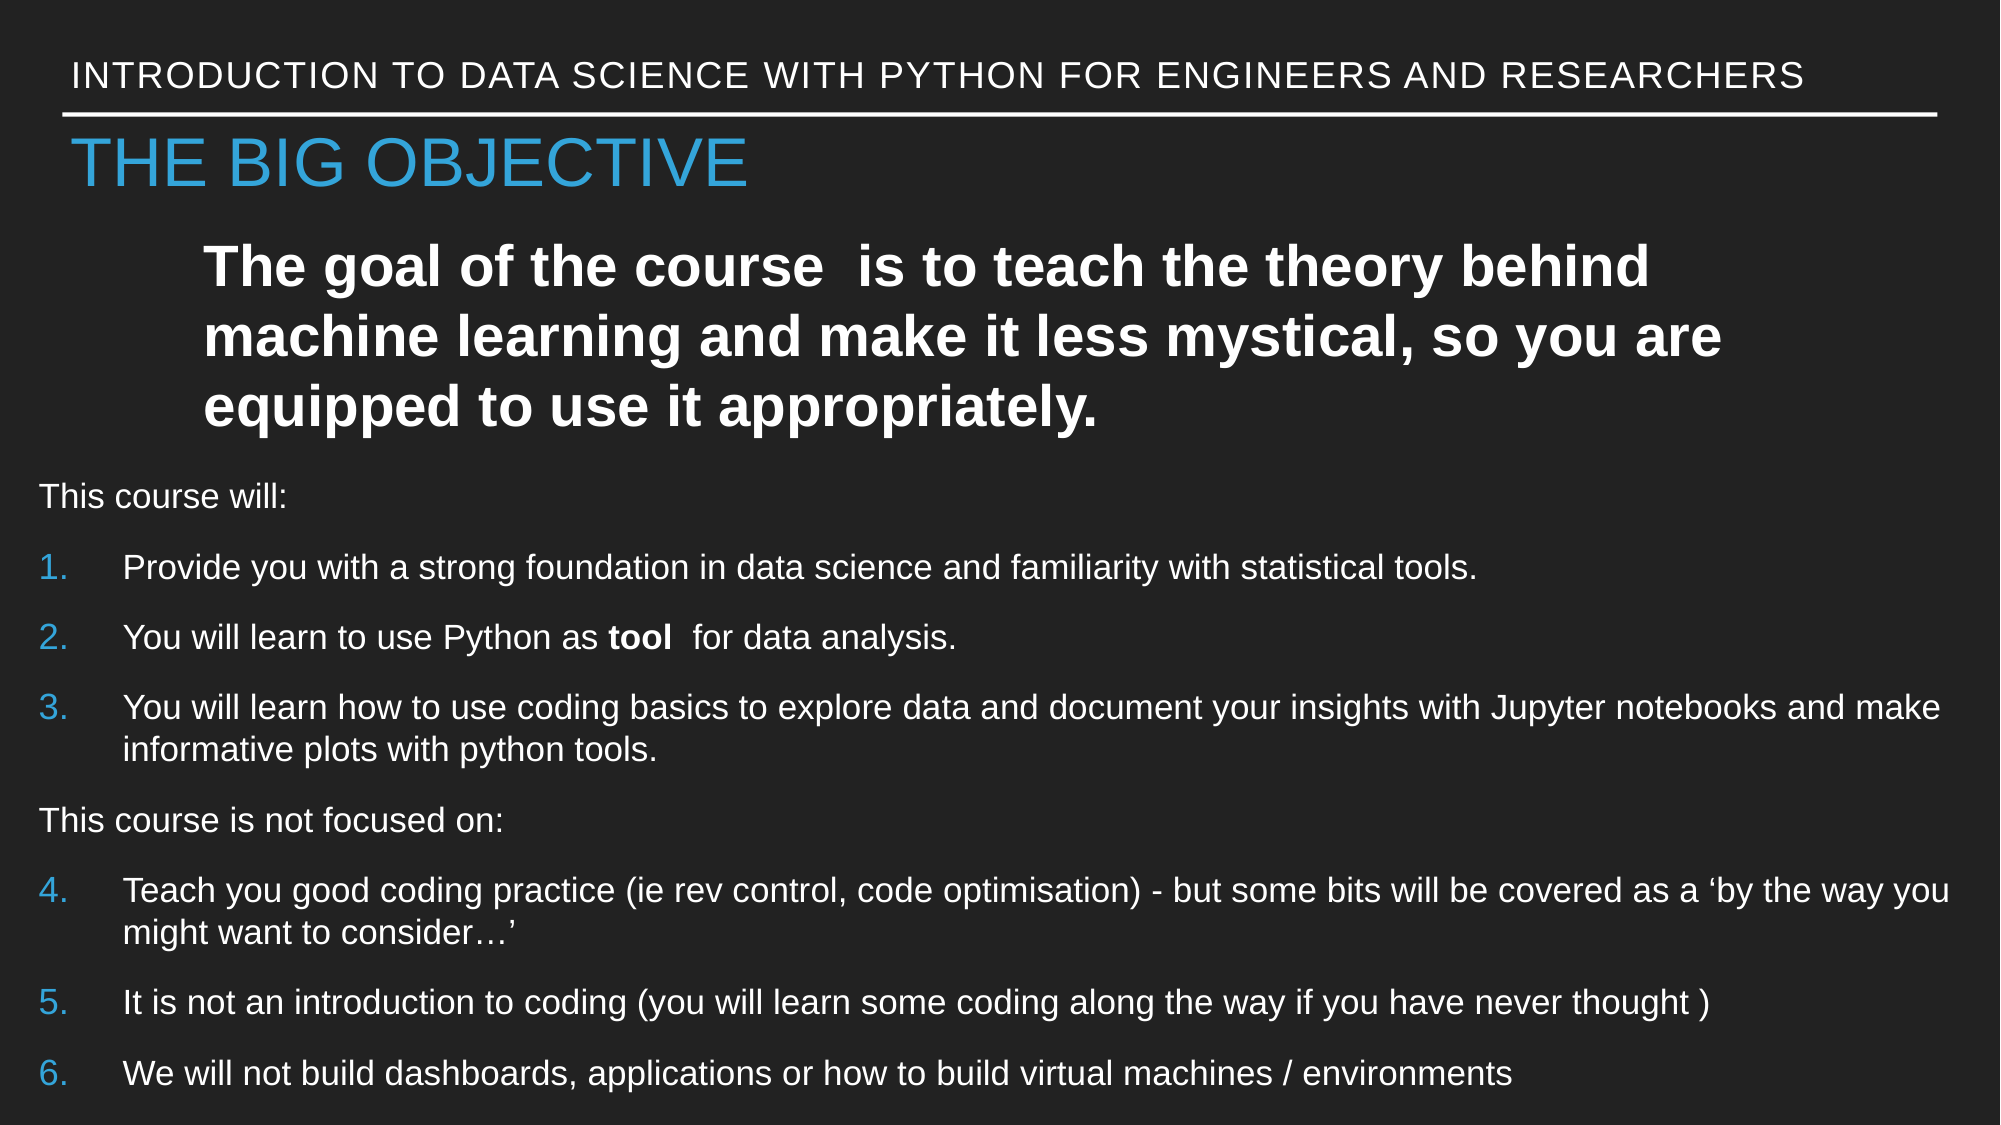

Introduction to Data Science with Python for Engineers and Researchers
# The big objective
The goal of the course  is to teach the theory behind machine learning and make it less mystical, so you are equipped to use it appropriately.​
This course will:
Provide you with a strong foundation in data science and familiarity with statistical tools.
You will learn to use Python as tool  for data analysis.
You will learn how to use coding basics to explore data and document your insights with Jupyter notebooks and make informative plots with python tools.
This course is not focused on:
Teach you good coding practice (ie rev control, code optimisation) - but some bits will be covered as a ‘by the way you might want to consider…’
It is not an introduction to coding (you will learn some coding along the way if you have never thought )
We will not build dashboards, applications or how to build virtual machines / environments